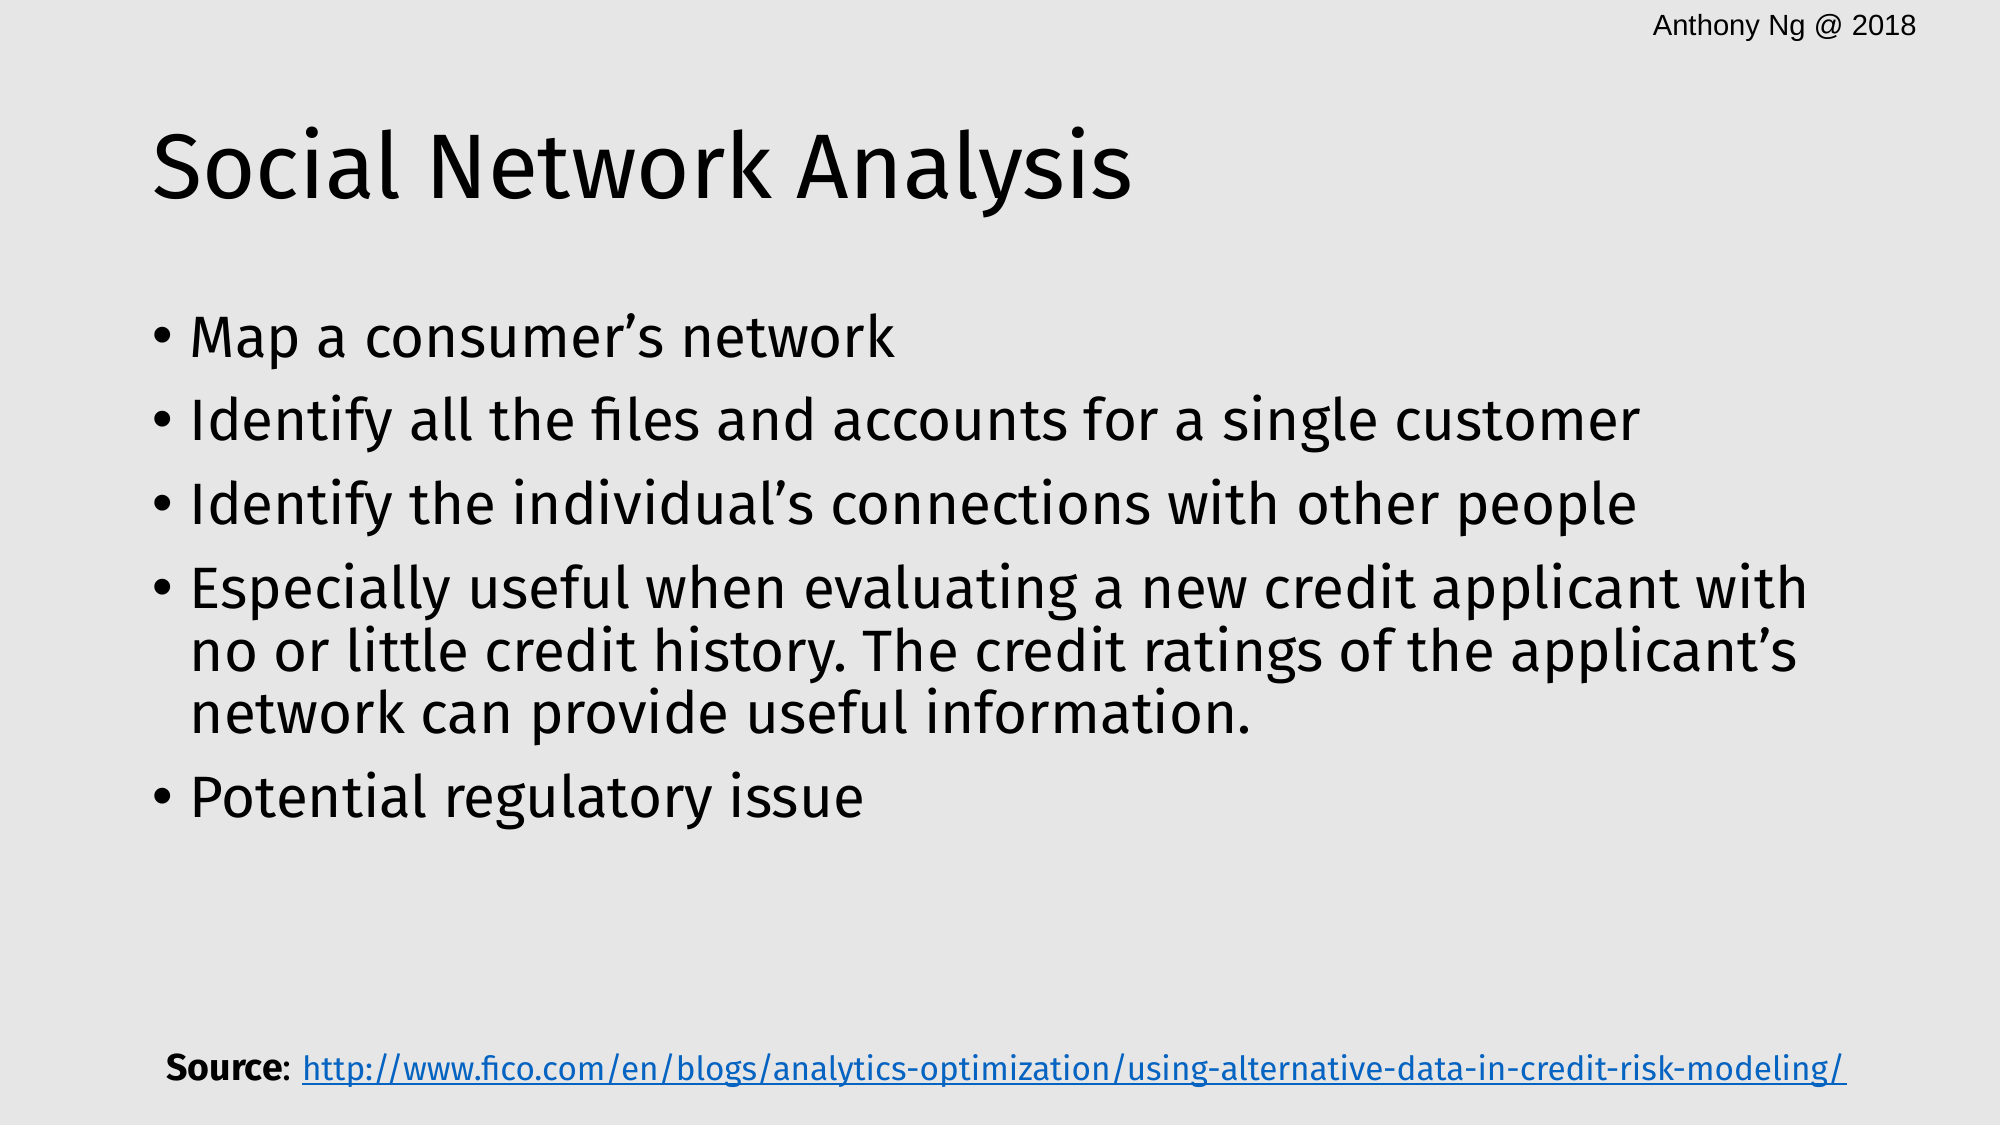

# Social Network Analysis
Map a consumer’s network
Identify all the files and accounts for a single customer
Identify the individual’s connections with other people
Especially useful when evaluating a new credit applicant with no or little credit history. The credit ratings of the applicant’s network can provide useful information.
Potential regulatory issue

Source: http://www.fico.com/en/blogs/analytics-optimization/using-alternative-data-in-credit-risk-modeling/